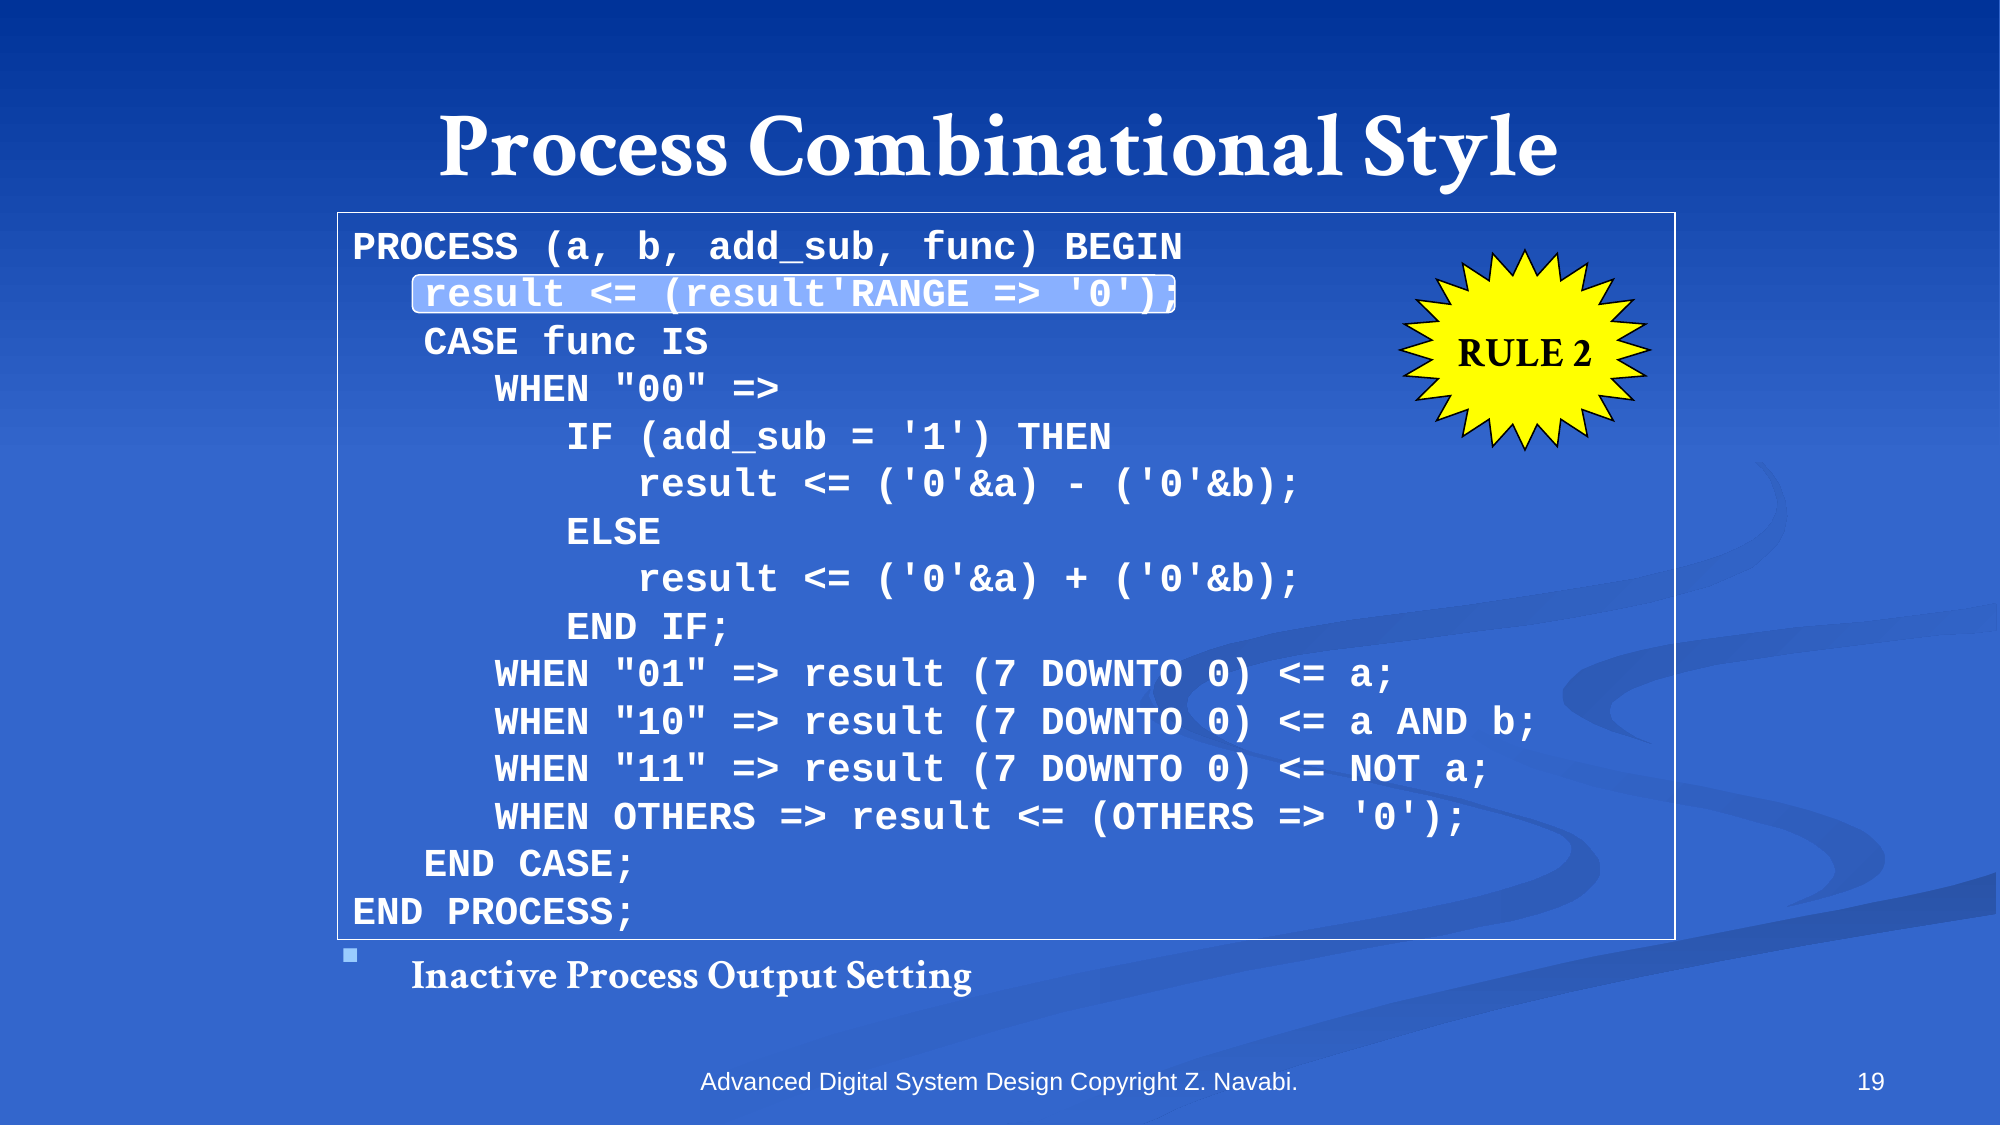

# Process Combinational Style
PROCESS (a, b, add_sub, func) BEGIN
   result <= (result'RANGE => '0');
   CASE func IS
      WHEN "00" =>
         IF (add_sub = '1') THEN
            result <= ('0'&a) - ('0'&b);
         ELSE
            result <= ('0'&a) + ('0'&b);
         END IF;
      WHEN "01" => result (7 DOWNTO 0) <= a;
      WHEN "10" => result (7 DOWNTO 0) <= a AND b;
      WHEN "11" => result (7 DOWNTO 0) <= NOT a;
      WHEN OTHERS => result <= (OTHERS => '0');
   END CASE;
END PROCESS;
RULE 2

 Inactive Process Output Setting
Advanced Digital System Design Copyright Z. Navabi.
19